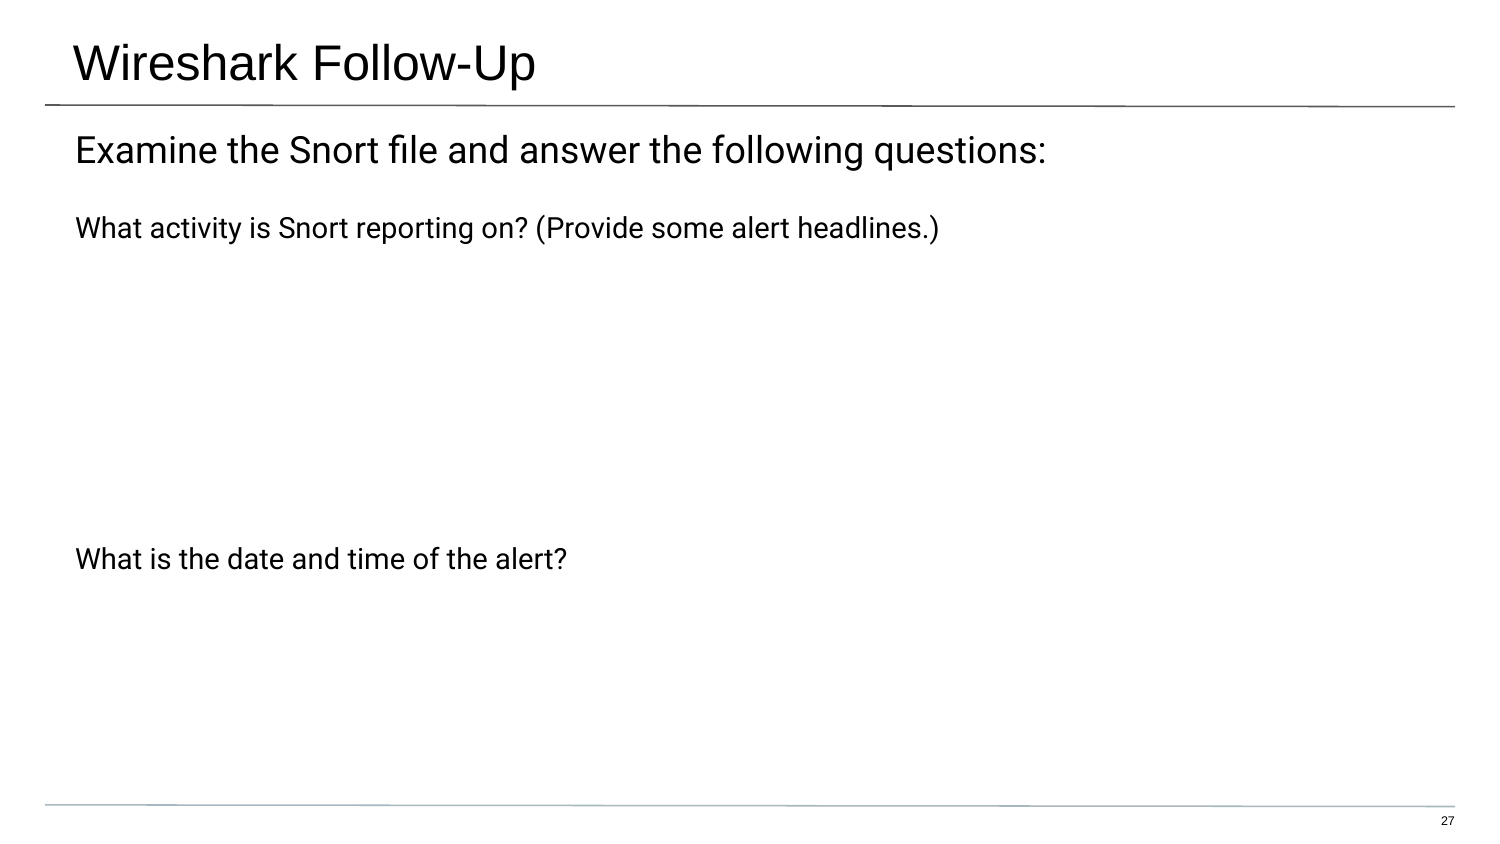

# Wireshark Follow-Up
Examine the Snort file and answer the following questions:
What activity is Snort reporting on? (Provide some alert headlines.)

What is the date and time of the alert?

27